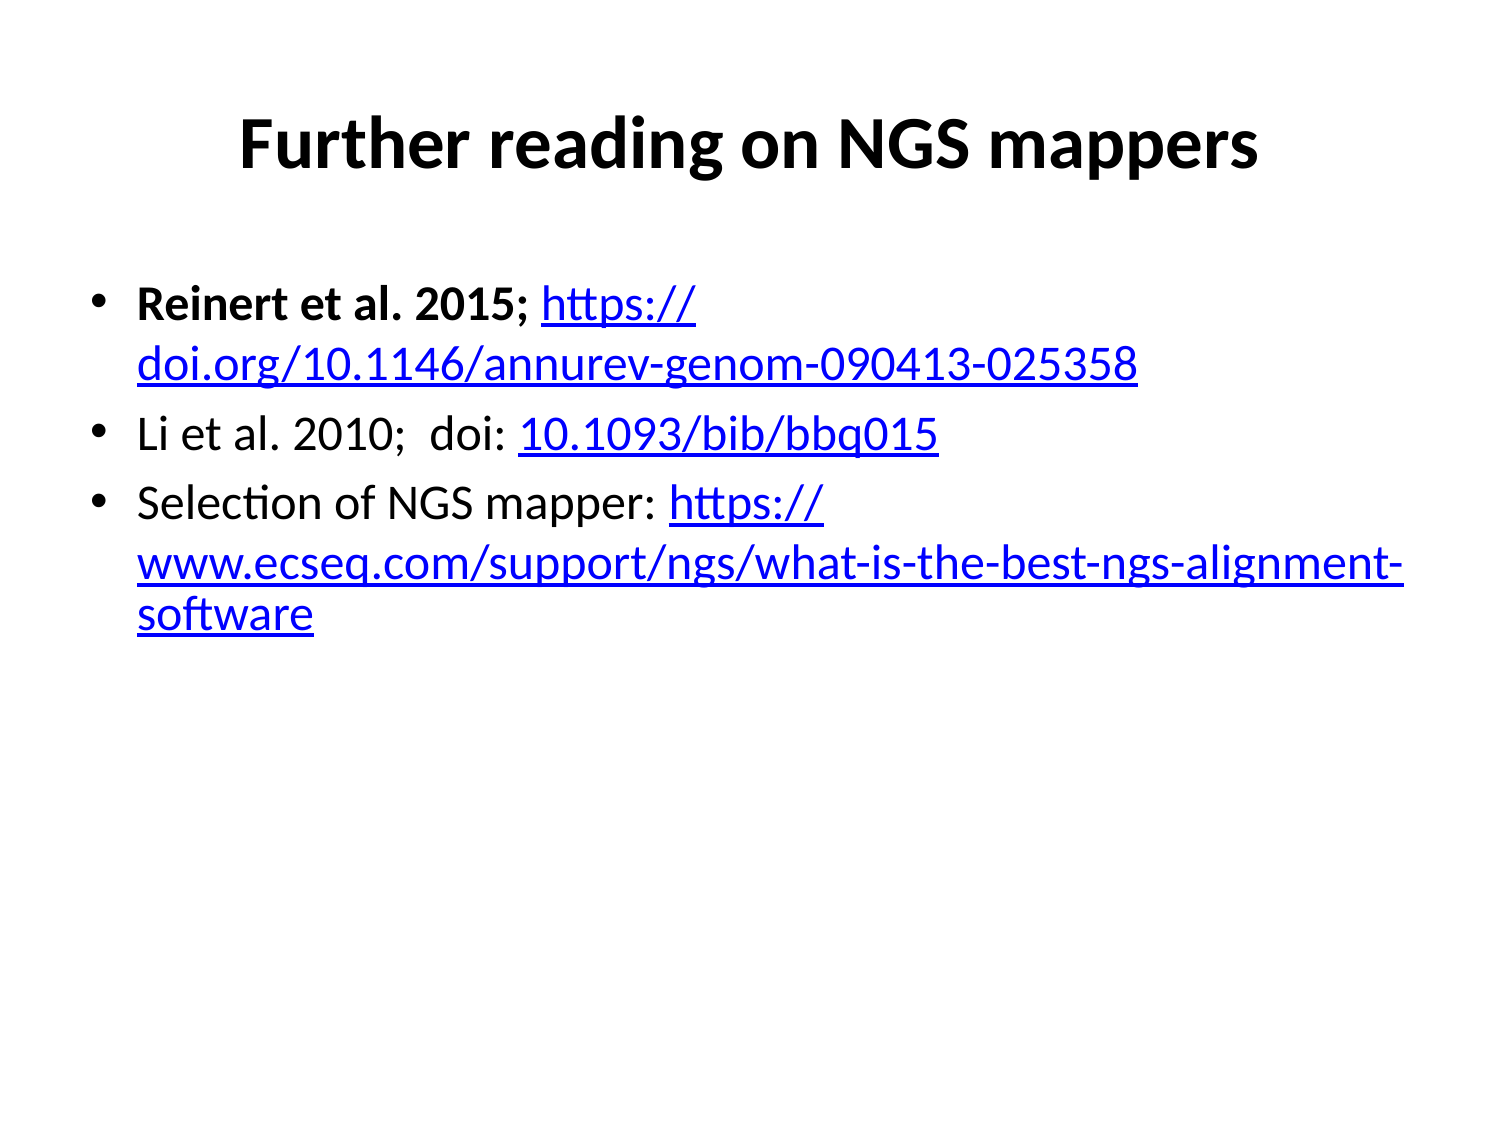

# Further reading on NGS mappers
Reinert et al. 2015; https://doi.org/10.1146/annurev-genom-090413-025358
Li et al. 2010;  doi: 10.1093/bib/bbq015
Selection of NGS mapper: https://www.ecseq.com/support/ngs/what-is-the-best-ngs-alignment-software